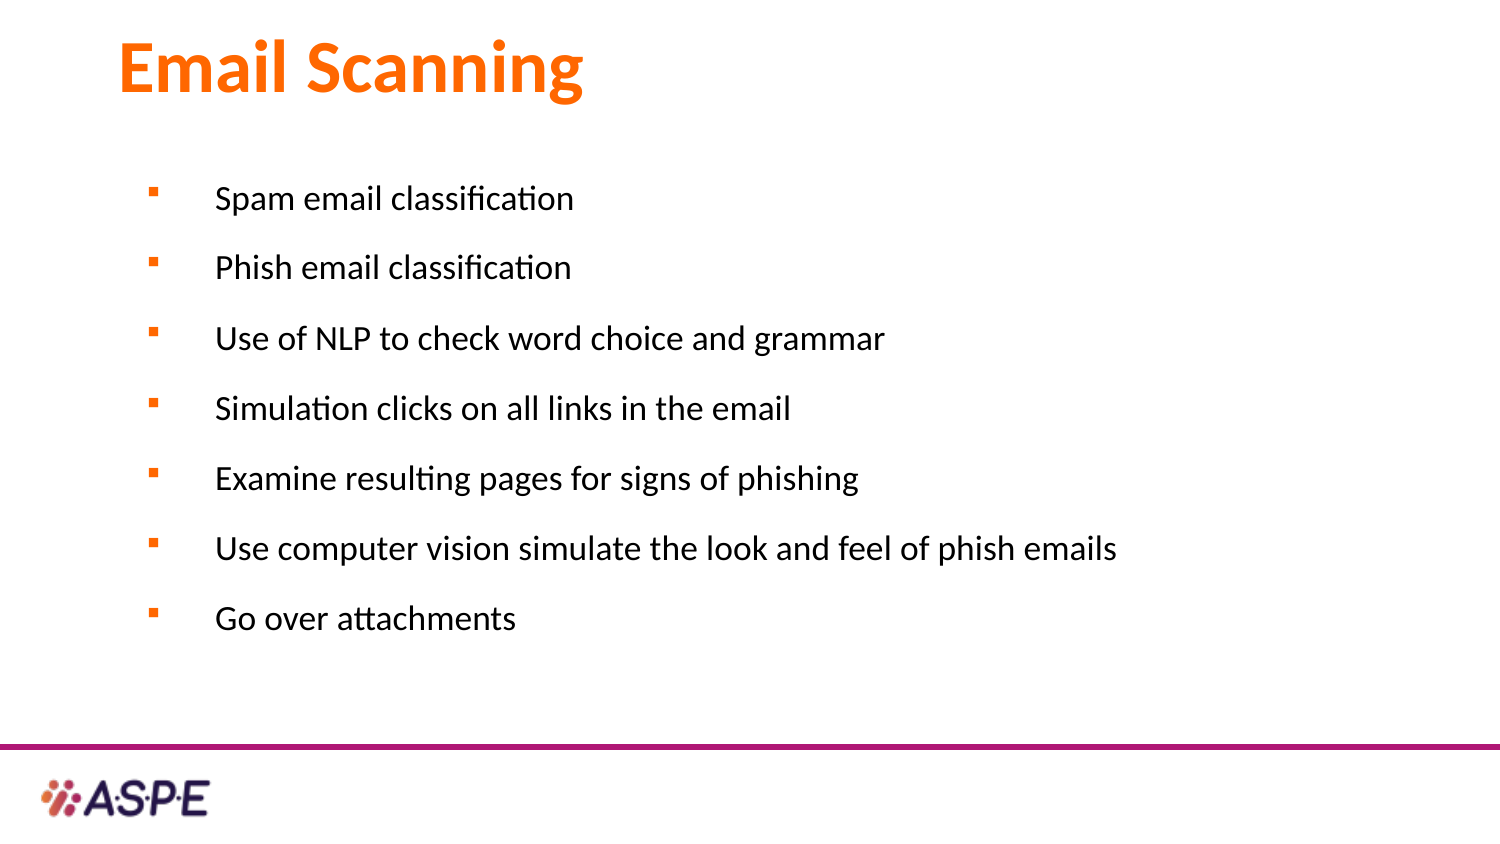

# Email Scanning
Spam email classification
Phish email classification
Use of NLP to check word choice and grammar
Simulation clicks on all links in the email
Examine resulting pages for signs of phishing
Use computer vision simulate the look and feel of phish emails
Go over attachments